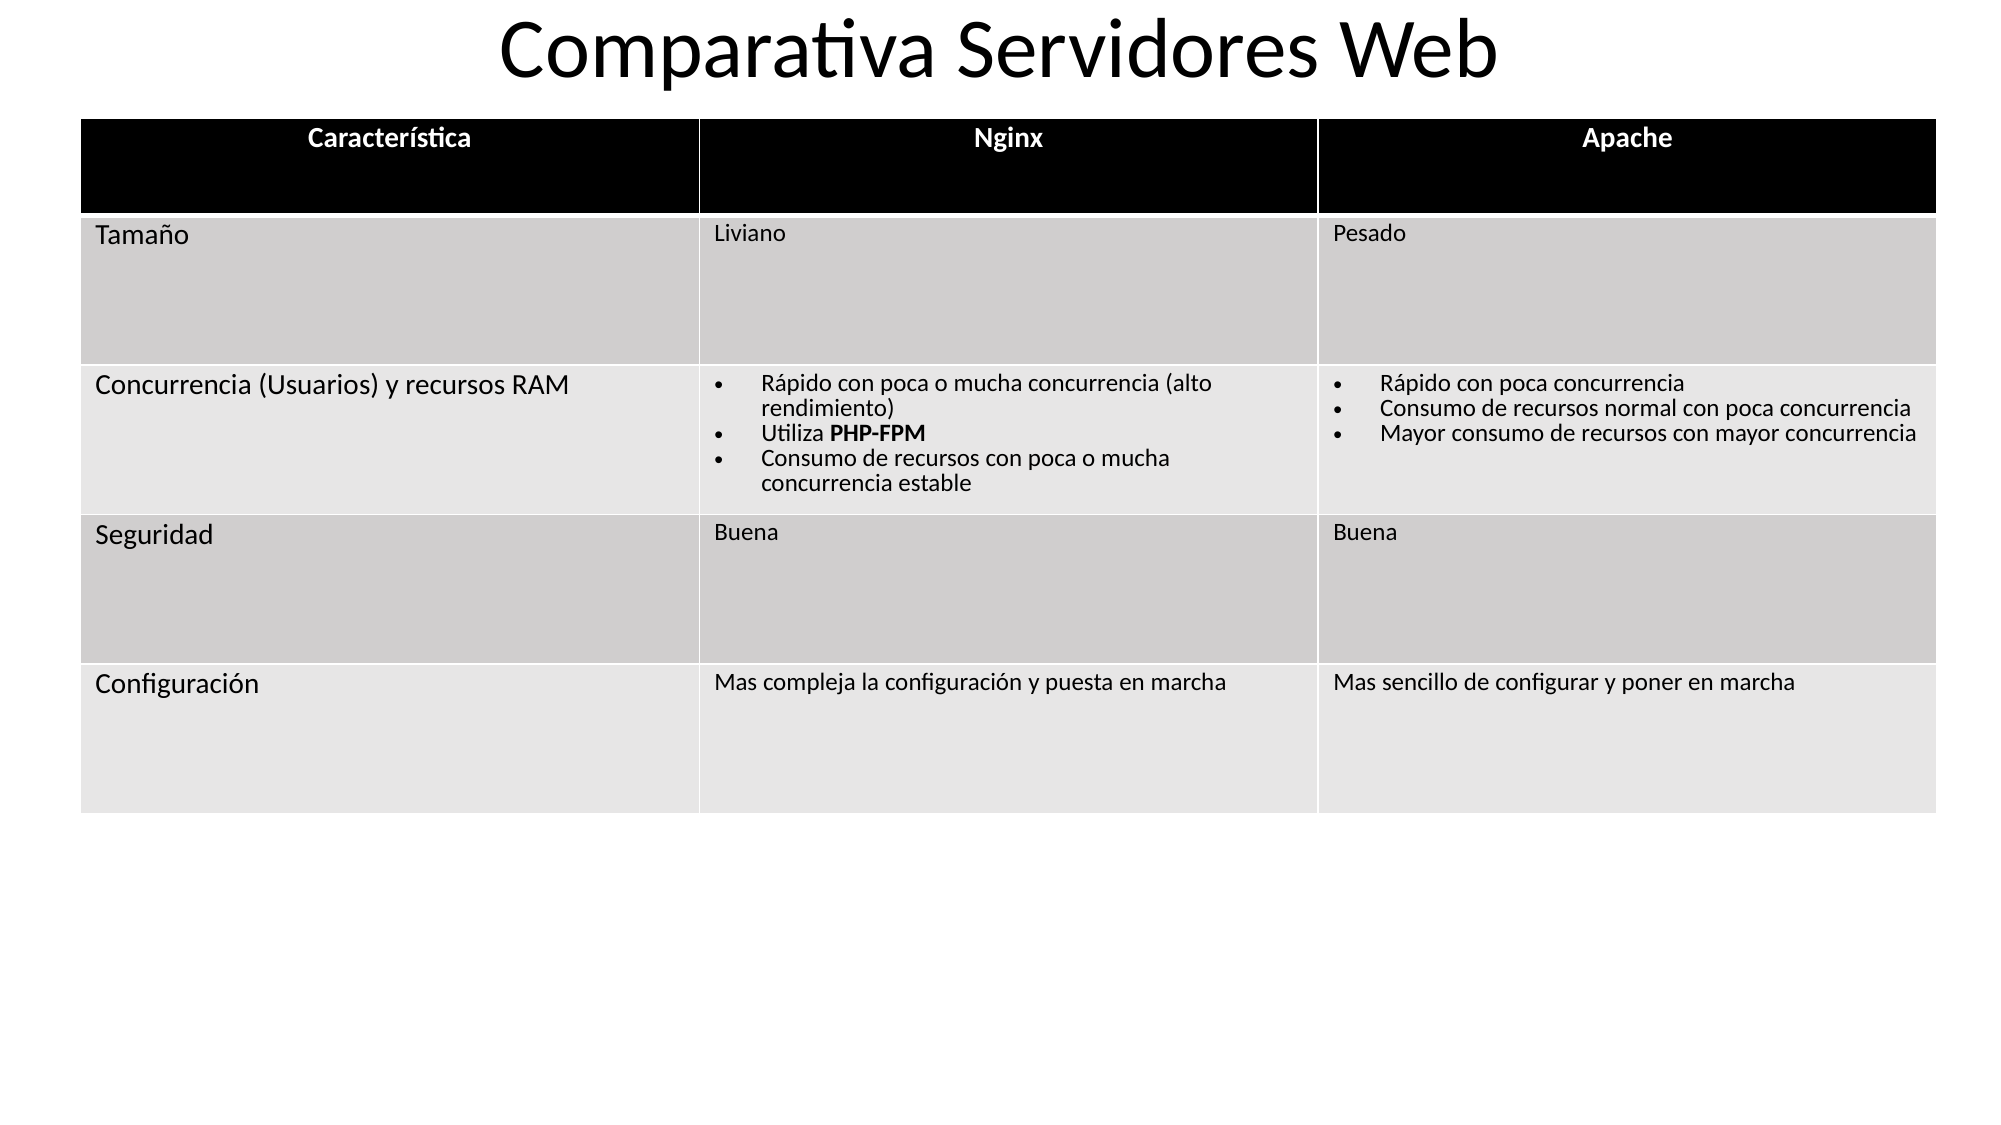

# Comparativa Servidores Web
| Característica | Nginx | Apache |
| --- | --- | --- |
| Tamaño | Liviano | Pesado |
| Concurrencia (Usuarios) y recursos RAM | Rápido con poca o mucha concurrencia (alto rendimiento) Utiliza PHP-FPM Consumo de recursos con poca o mucha concurrencia estable | Rápido con poca concurrencia Consumo de recursos normal con poca concurrencia Mayor consumo de recursos con mayor concurrencia |
| Seguridad | Buena | Buena |
| Configuración | Mas compleja la configuración y puesta en marcha | Mas sencillo de configurar y poner en marcha |